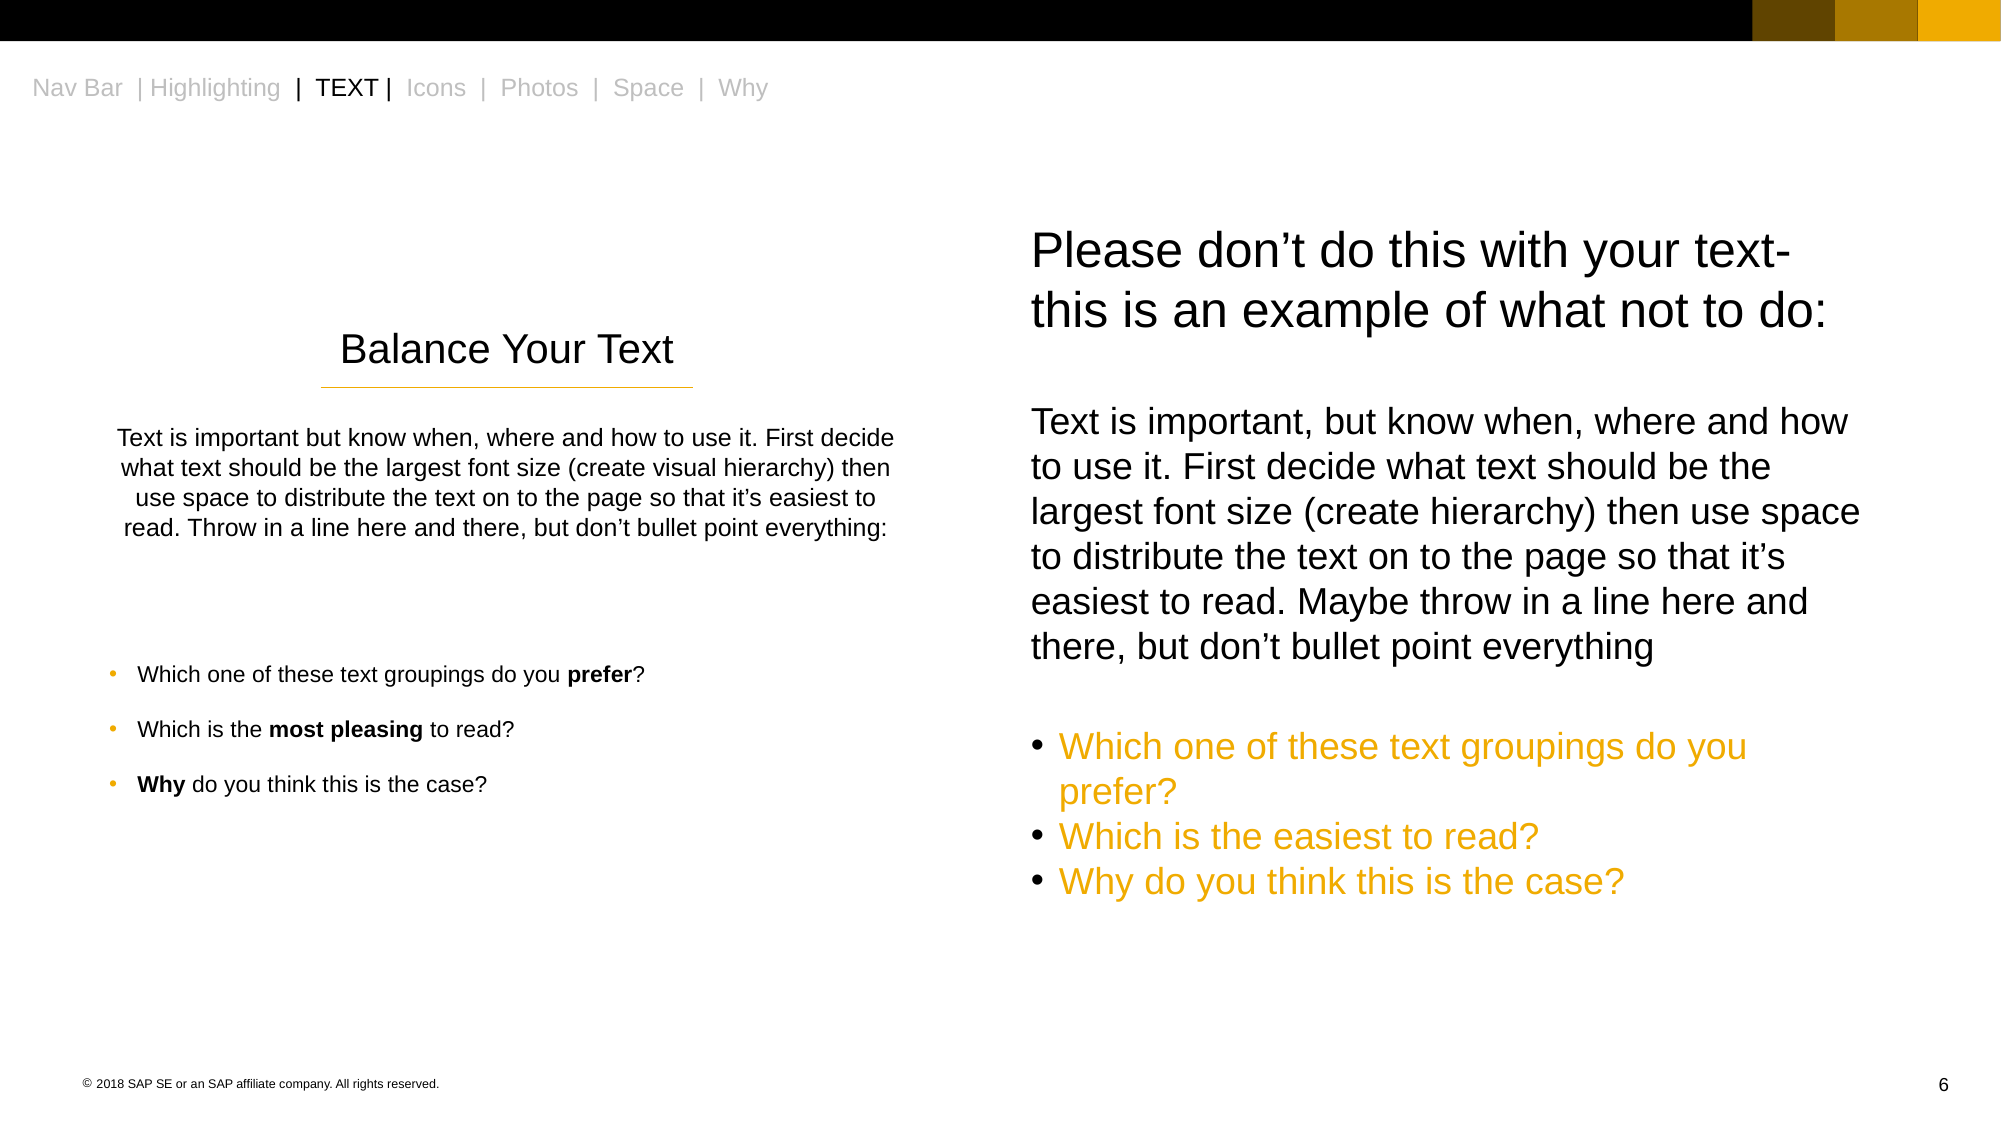

Nav Bar  | Highlighting  |  TEXT |  Icons  |  Photos  |  Space  |  Why
Please don’t do this with your text- this is an example of what not to do:

Text is important, but know when, where and how to use it. First decide what text should be the largest font size (create hierarchy) then use space to distribute the text on to the page so that it’s easiest to read. Maybe throw in a line here and there, but don’t bullet point everything

Which one of these text groupings do you prefer?
Which is the easiest to read?
Why do you think this is the case?
Balance Your Text

Text is important but know when, where and how to use it. First decide what text should be the largest font size (create visual hierarchy) then use space to distribute the text on to the page so that it’s easiest to read. Throw in a line here and there, but don’t bullet point everything:
Which one of these text groupings do you prefer?
Which is the most pleasing to read?
Why do you think this is the case?